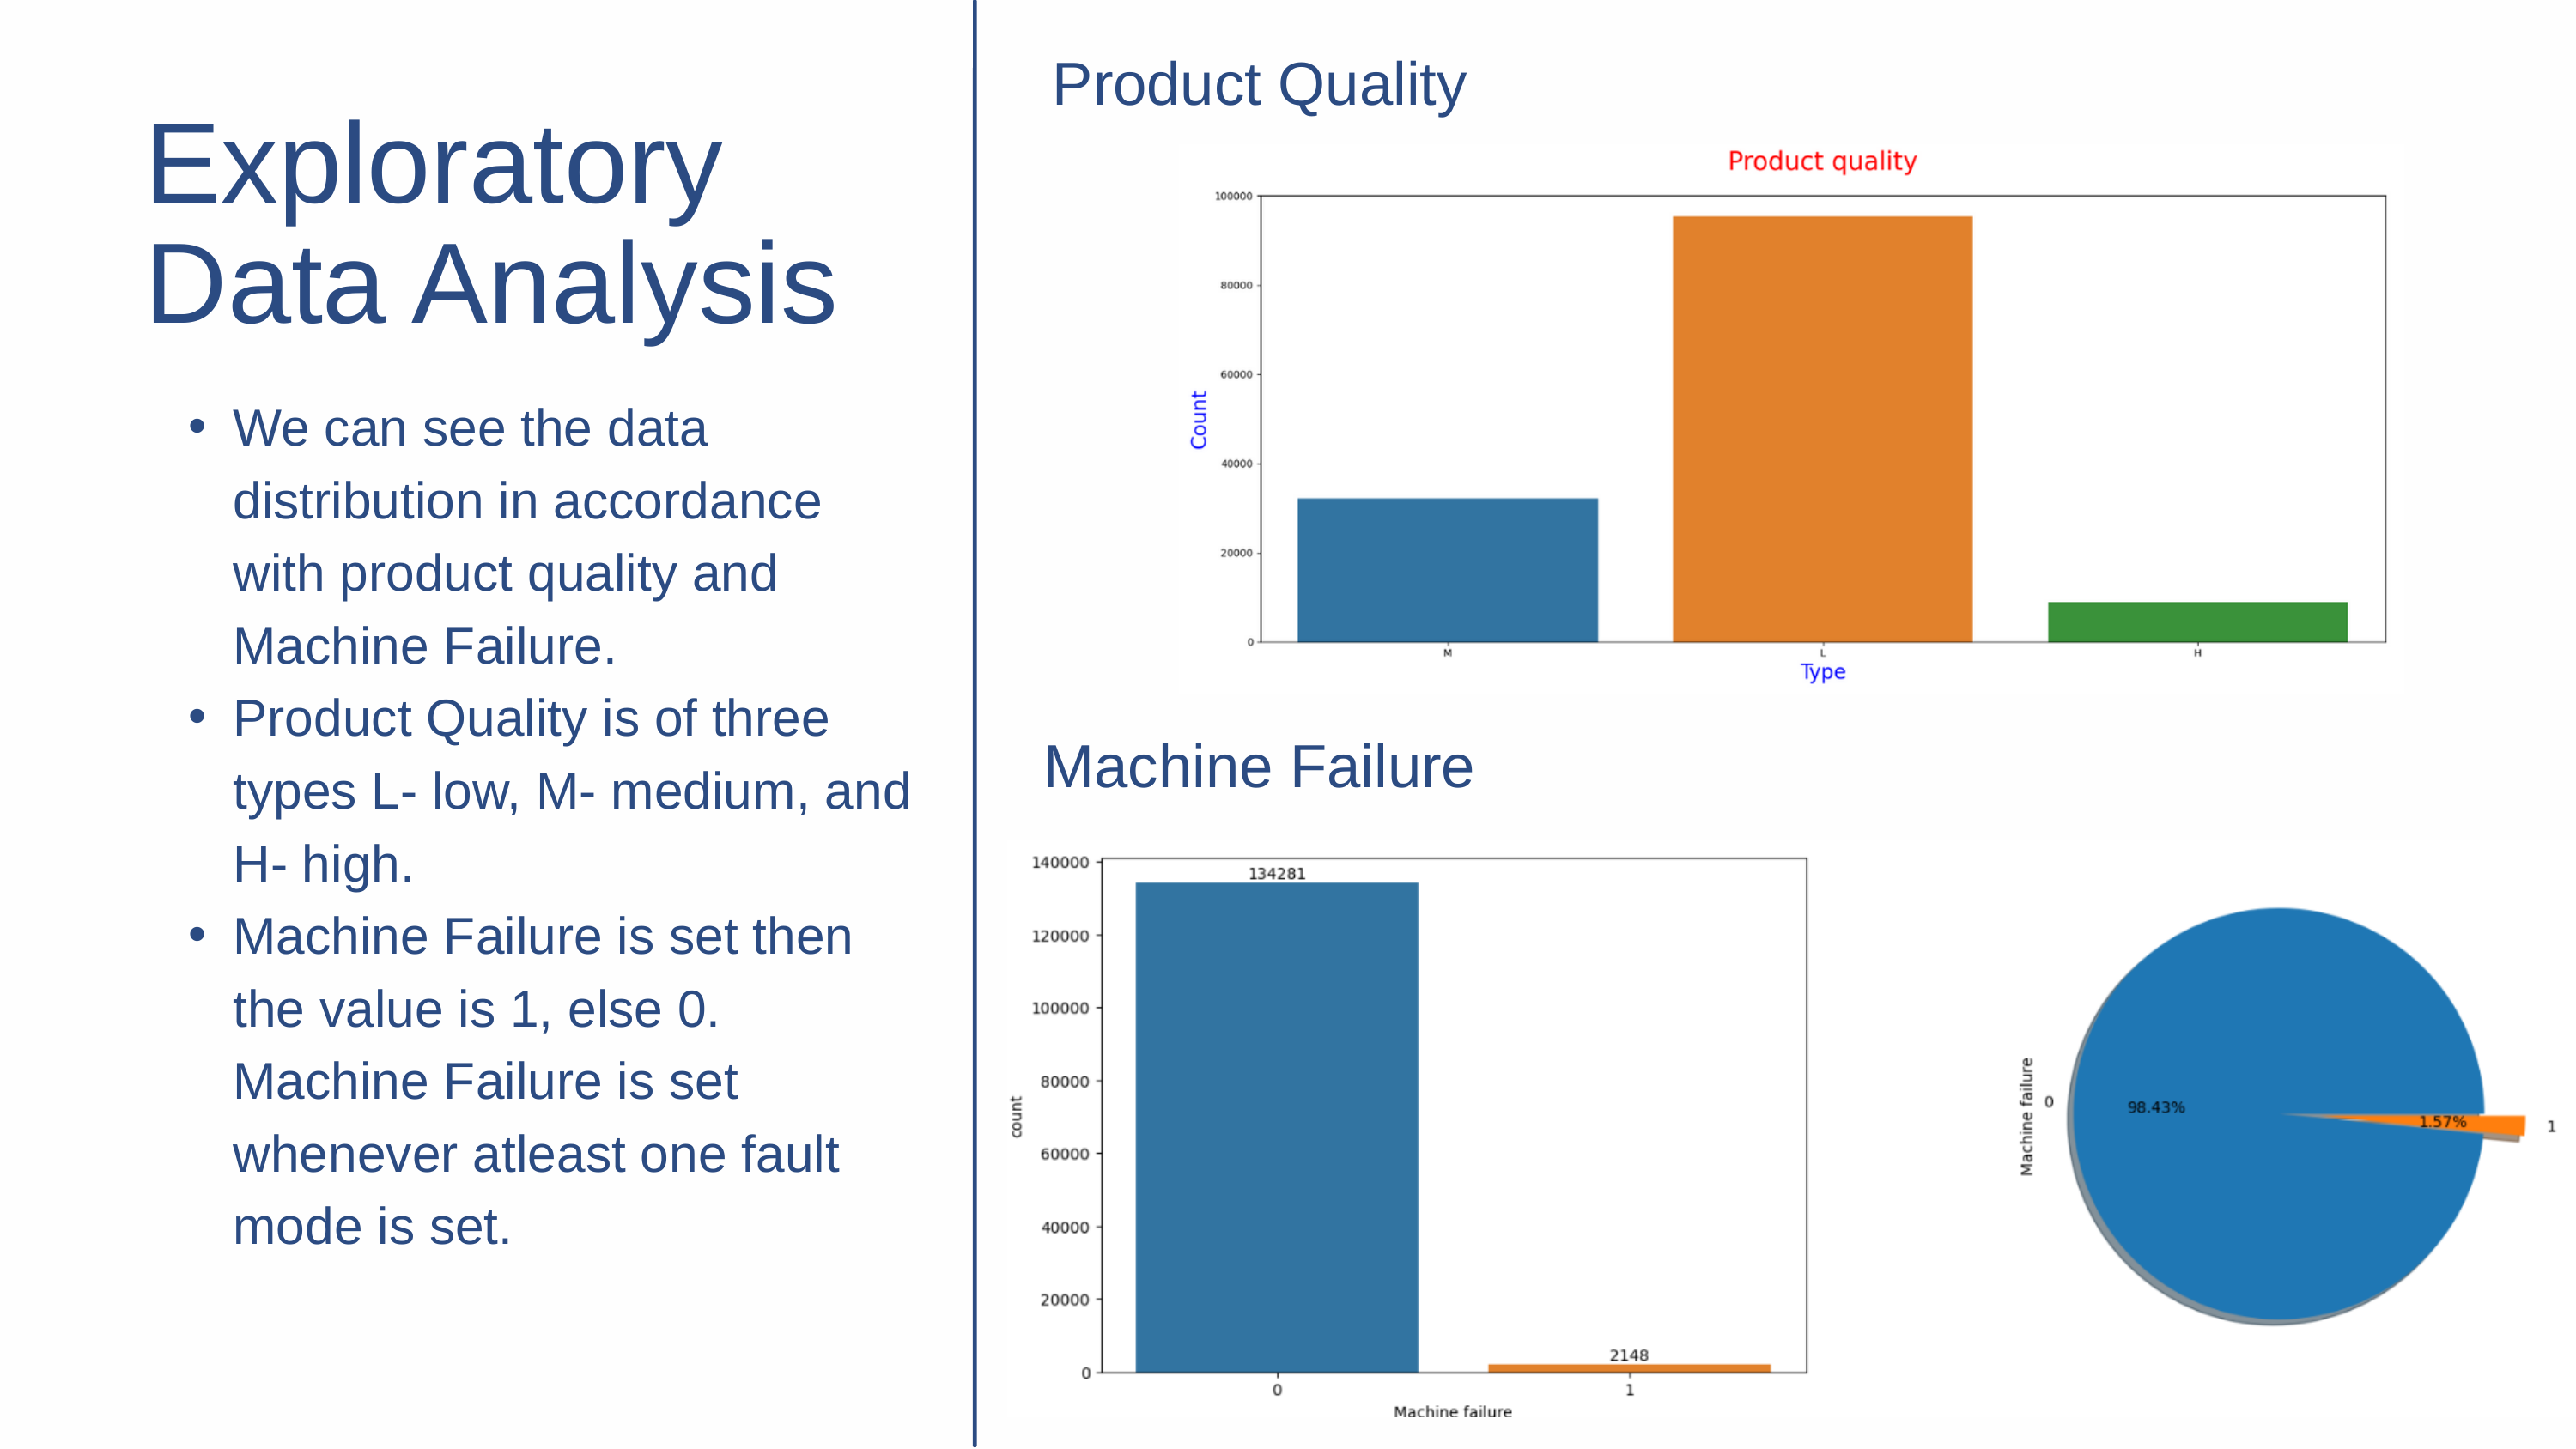

Product Quality
Exploratory Data Analysis
We can see the data distribution in accordance with product quality and Machine Failure.
Product Quality is of three types L- low, M- medium, and H- high.
Machine Failure is set then the value is 1, else 0. Machine Failure is set whenever atleast one fault mode is set.

Machine Failure